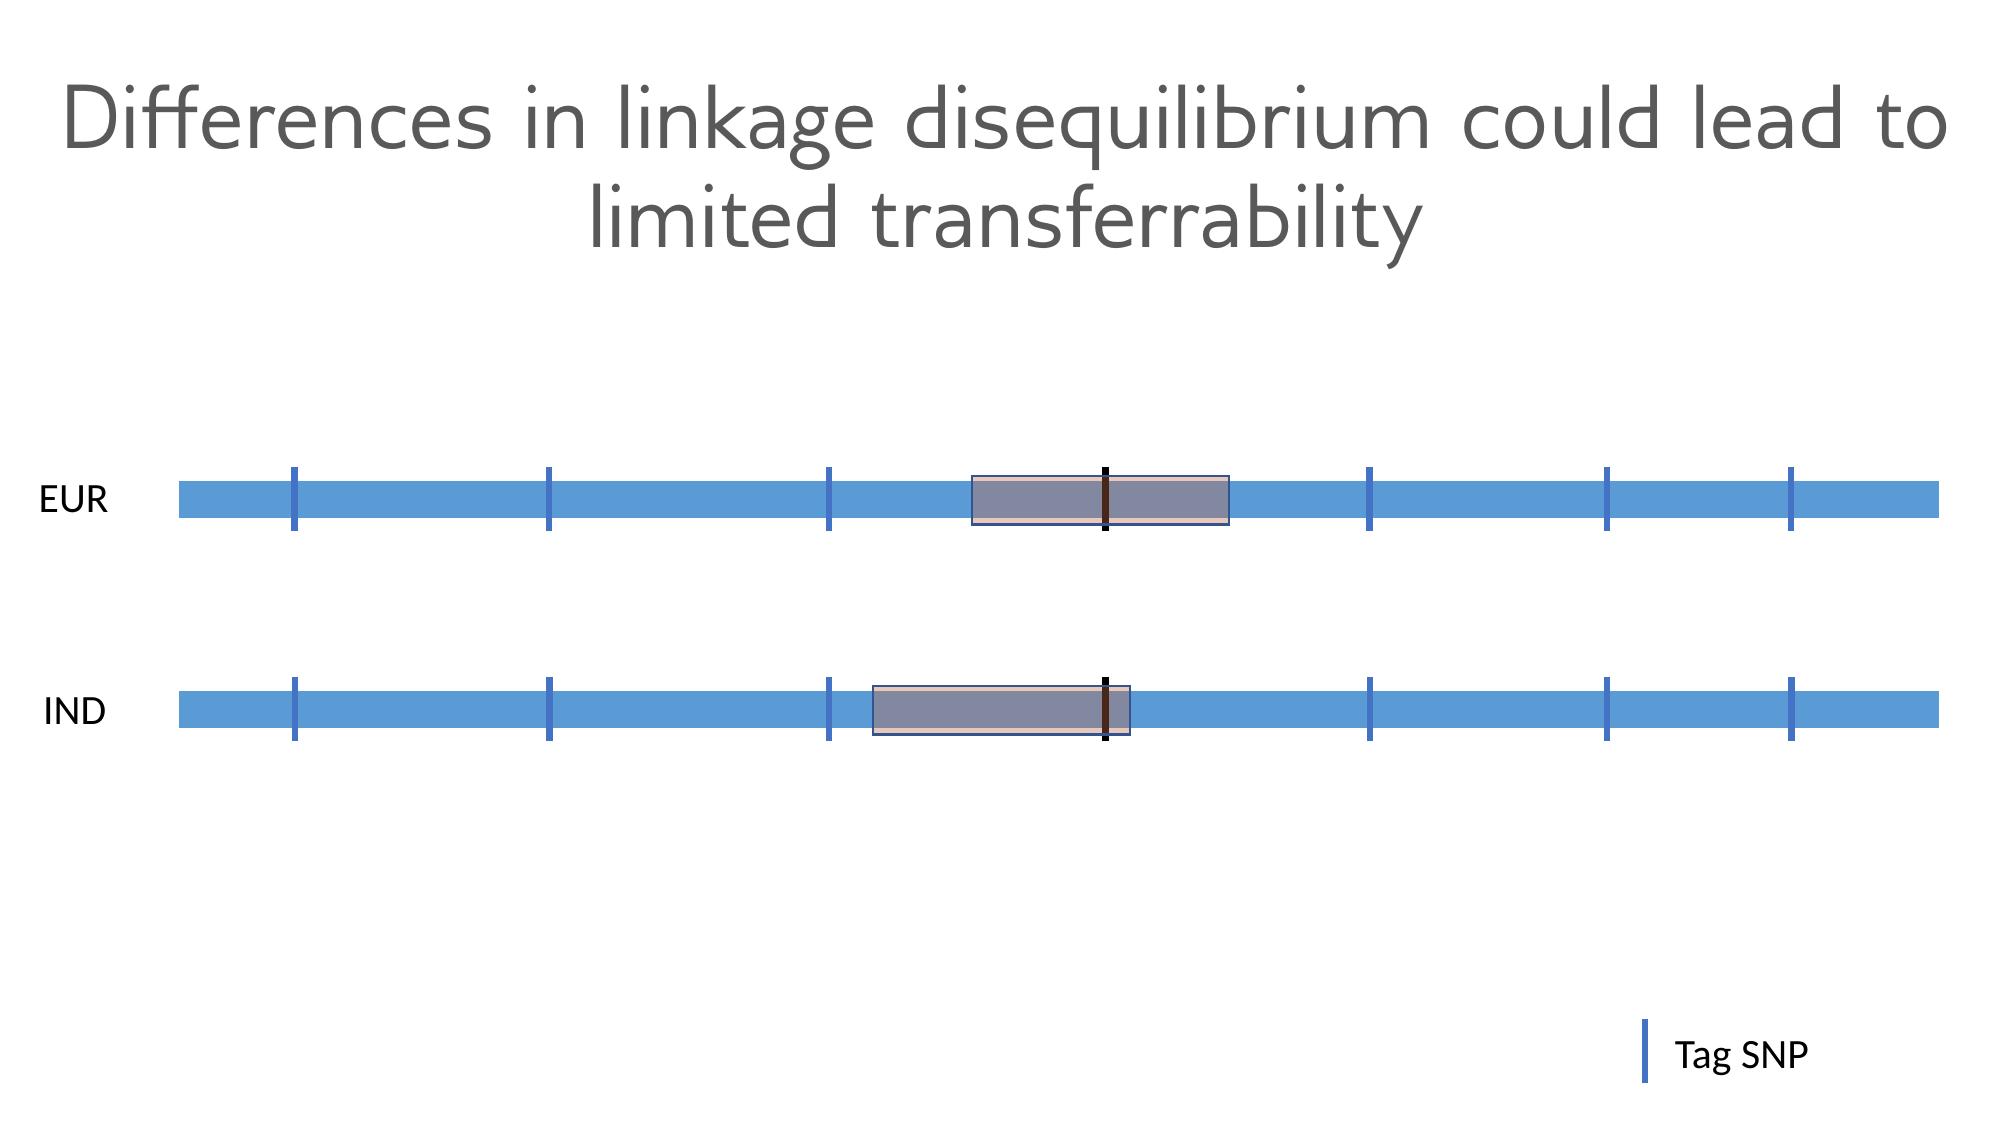

# Differences in linkage disequilibrium could lead to limited transferrability
EUR

IND

Tag SNP